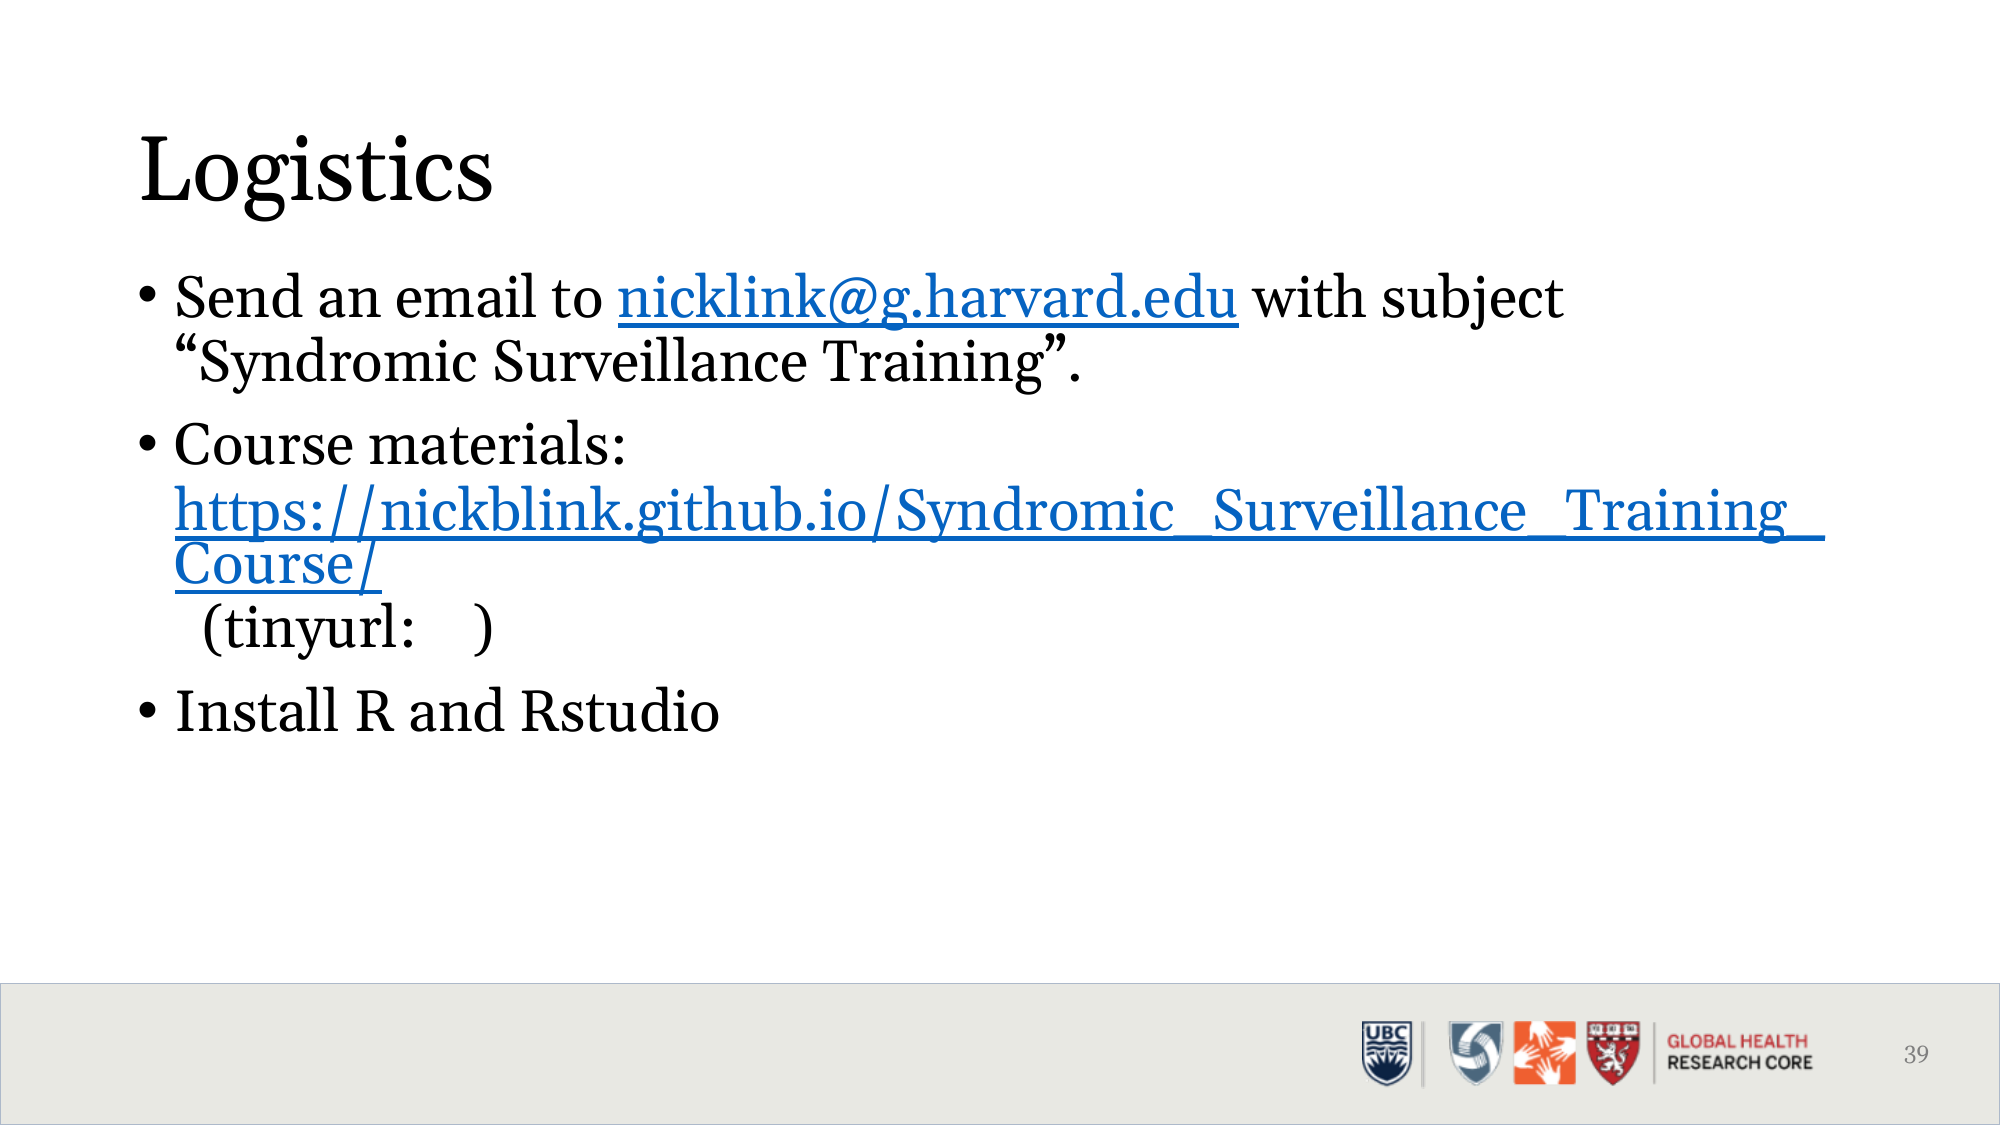

# Logistics
Send an email to nicklink@g.harvard.edu with subject “Syndromic Surveillance Training”.
Course materials: https://nickblink.github.io/Syndromic_Surveillance_Training_Course/  (tinyurl:    )
Install R and Rstudio